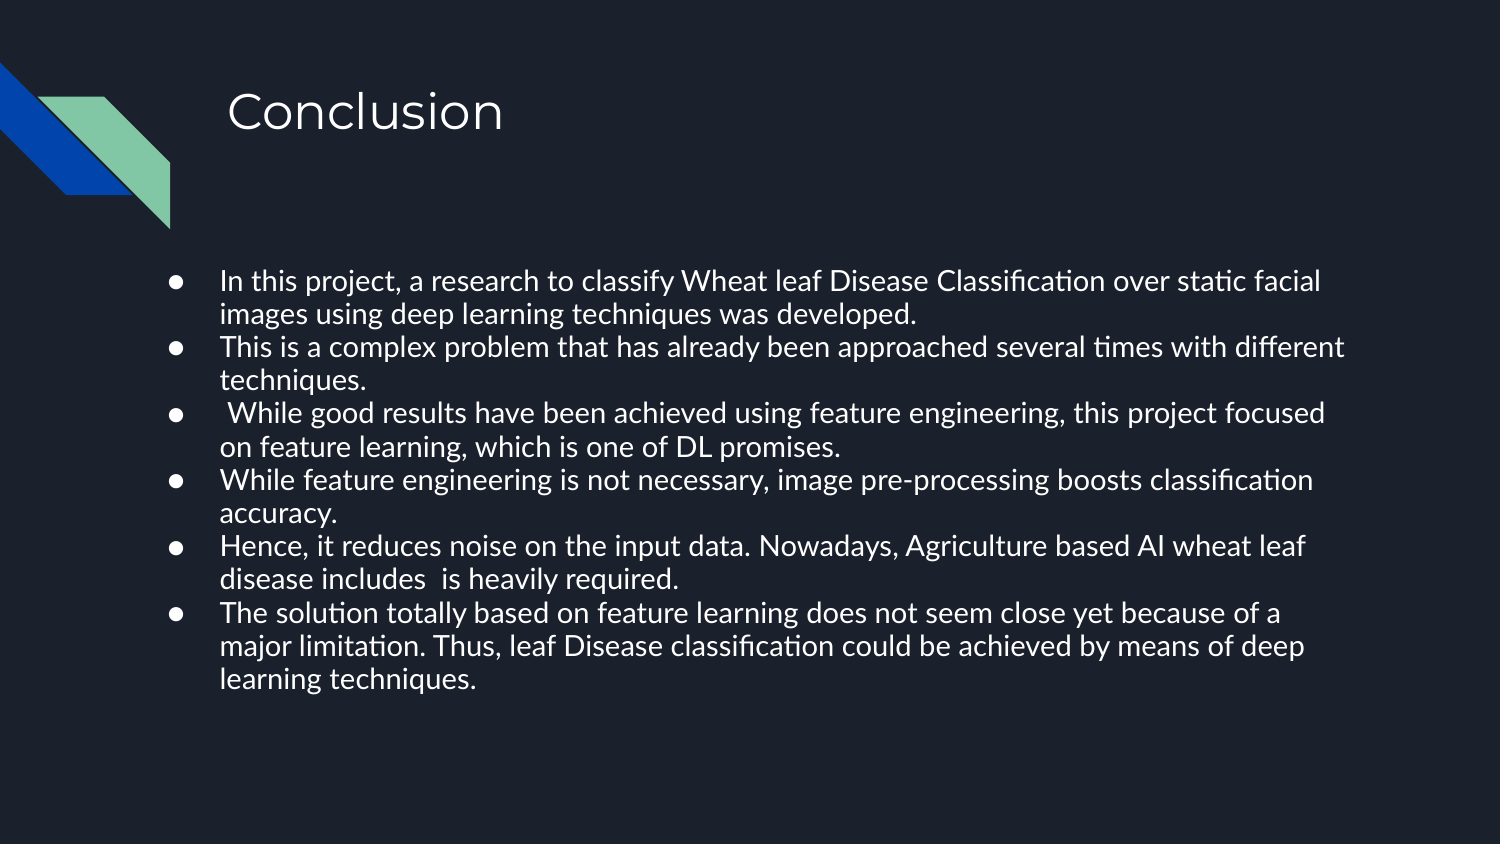

# Conclusion
In this project, a research to classify Wheat leaf Disease Classification over static facial images using deep learning techniques was developed.
This is a complex problem that has already been approached several times with different techniques.
 While good results have been achieved using feature engineering, this project focused on feature learning, which is one of DL promises.
While feature engineering is not necessary, image pre-processing boosts classification accuracy.
Hence, it reduces noise on the input data. Nowadays, Agriculture based AI wheat leaf disease includes  is heavily required.
The solution totally based on feature learning does not seem close yet because of a major limitation. Thus, leaf Disease classification could be achieved by means of deep learning techniques.